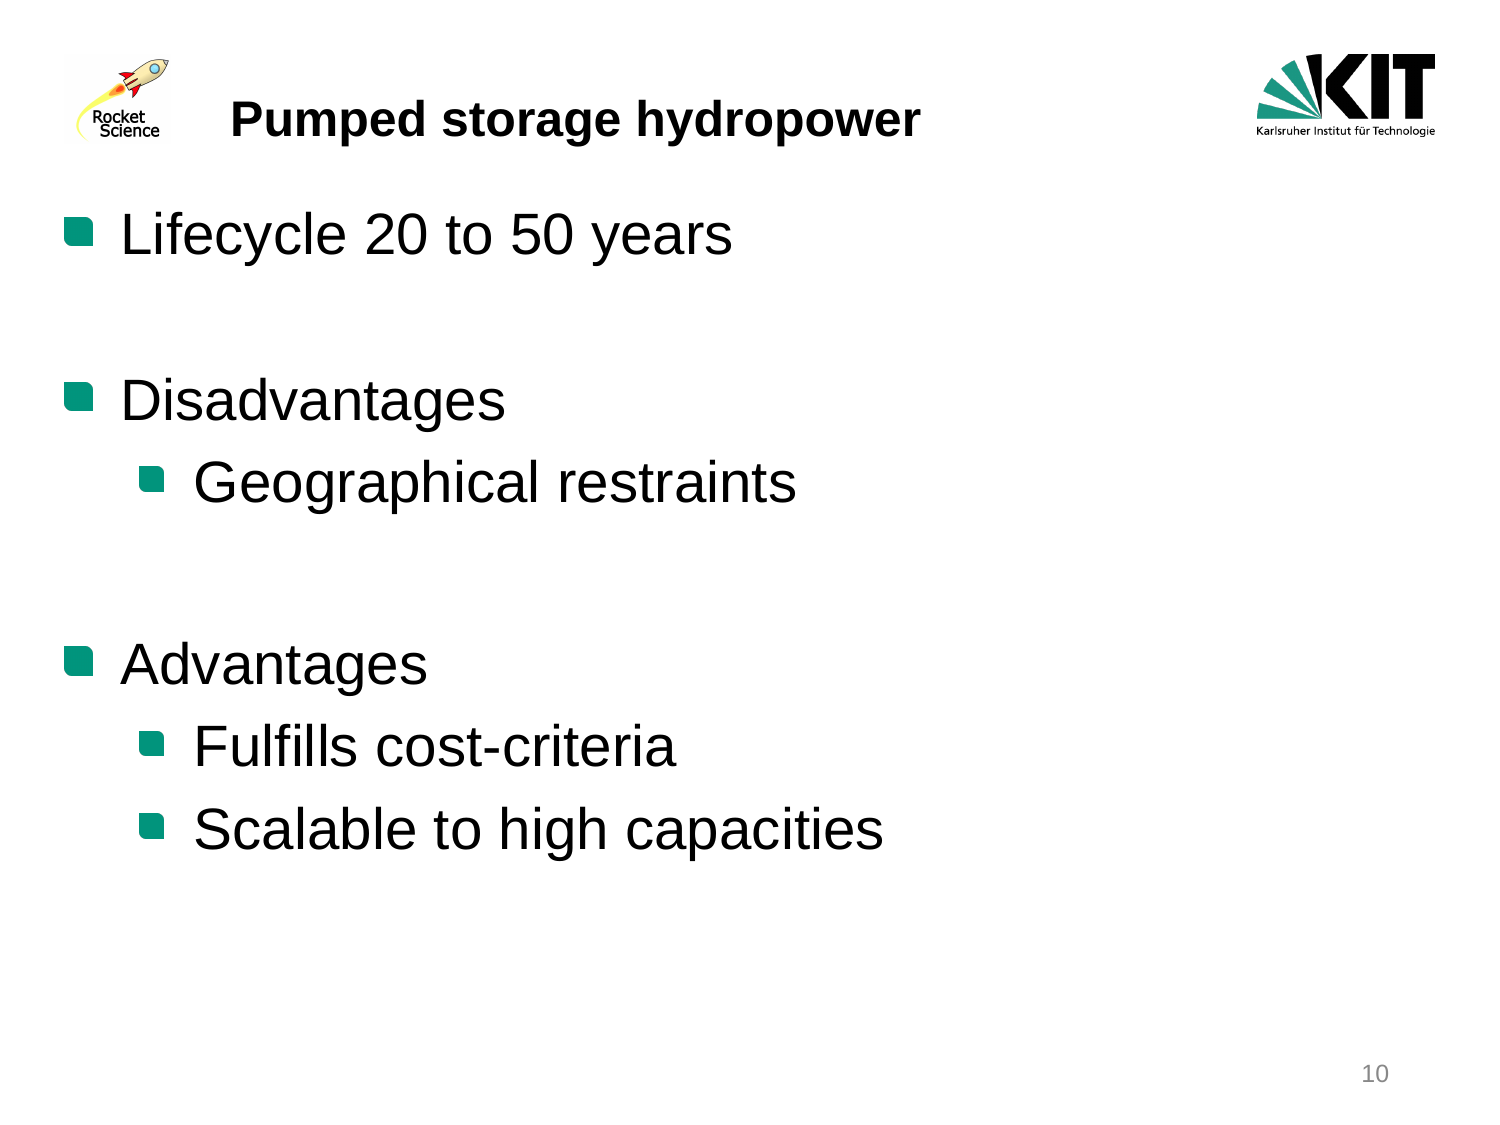

# Pumped storage hydropower
Lifecycle 20 to 50 years

Disadvantages
Geographical restraints

Advantages
Fulfills cost-criteria
Scalable to high capacities

10